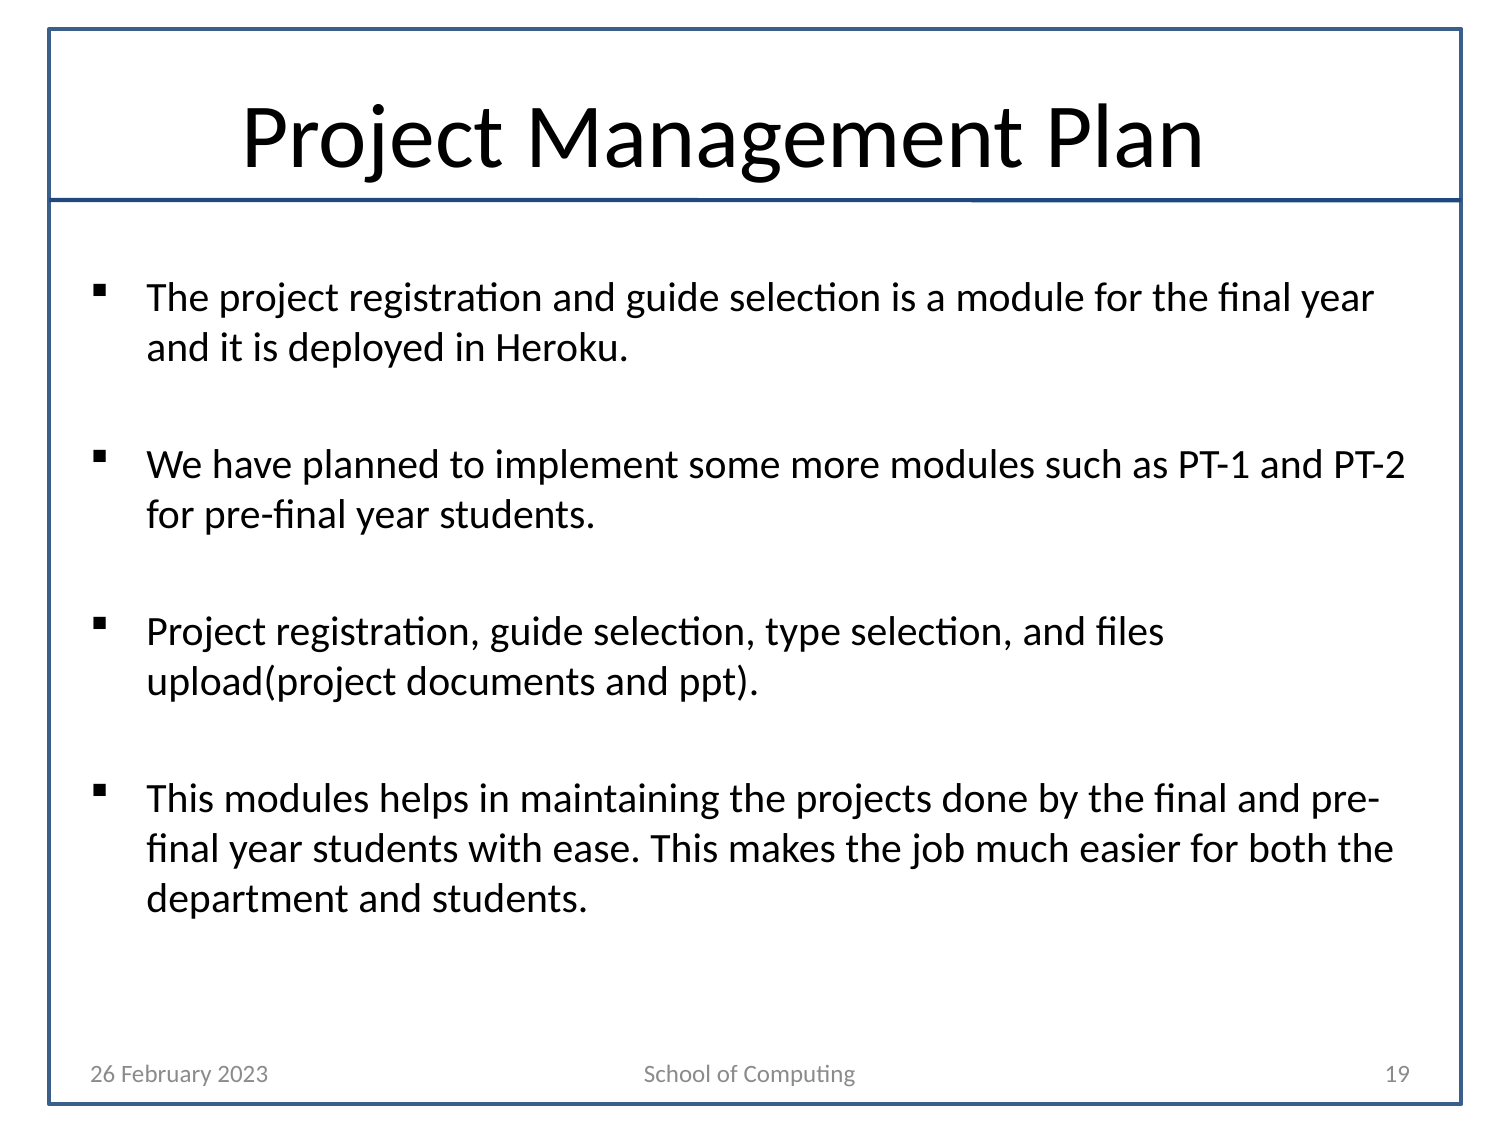

# Project Management Plan
The project registration and guide selection is a module for the final year and it is deployed in Heroku.

We have planned to implement some more modules such as PT-1 and PT-2 for pre-final year students.

Project registration, guide selection, type selection, and files upload(project documents and ppt).

This modules helps in maintaining the projects done by the final and pre-final year students with ease. This makes the job much easier for both the department and students.
26 February 2023
School of Computing
19